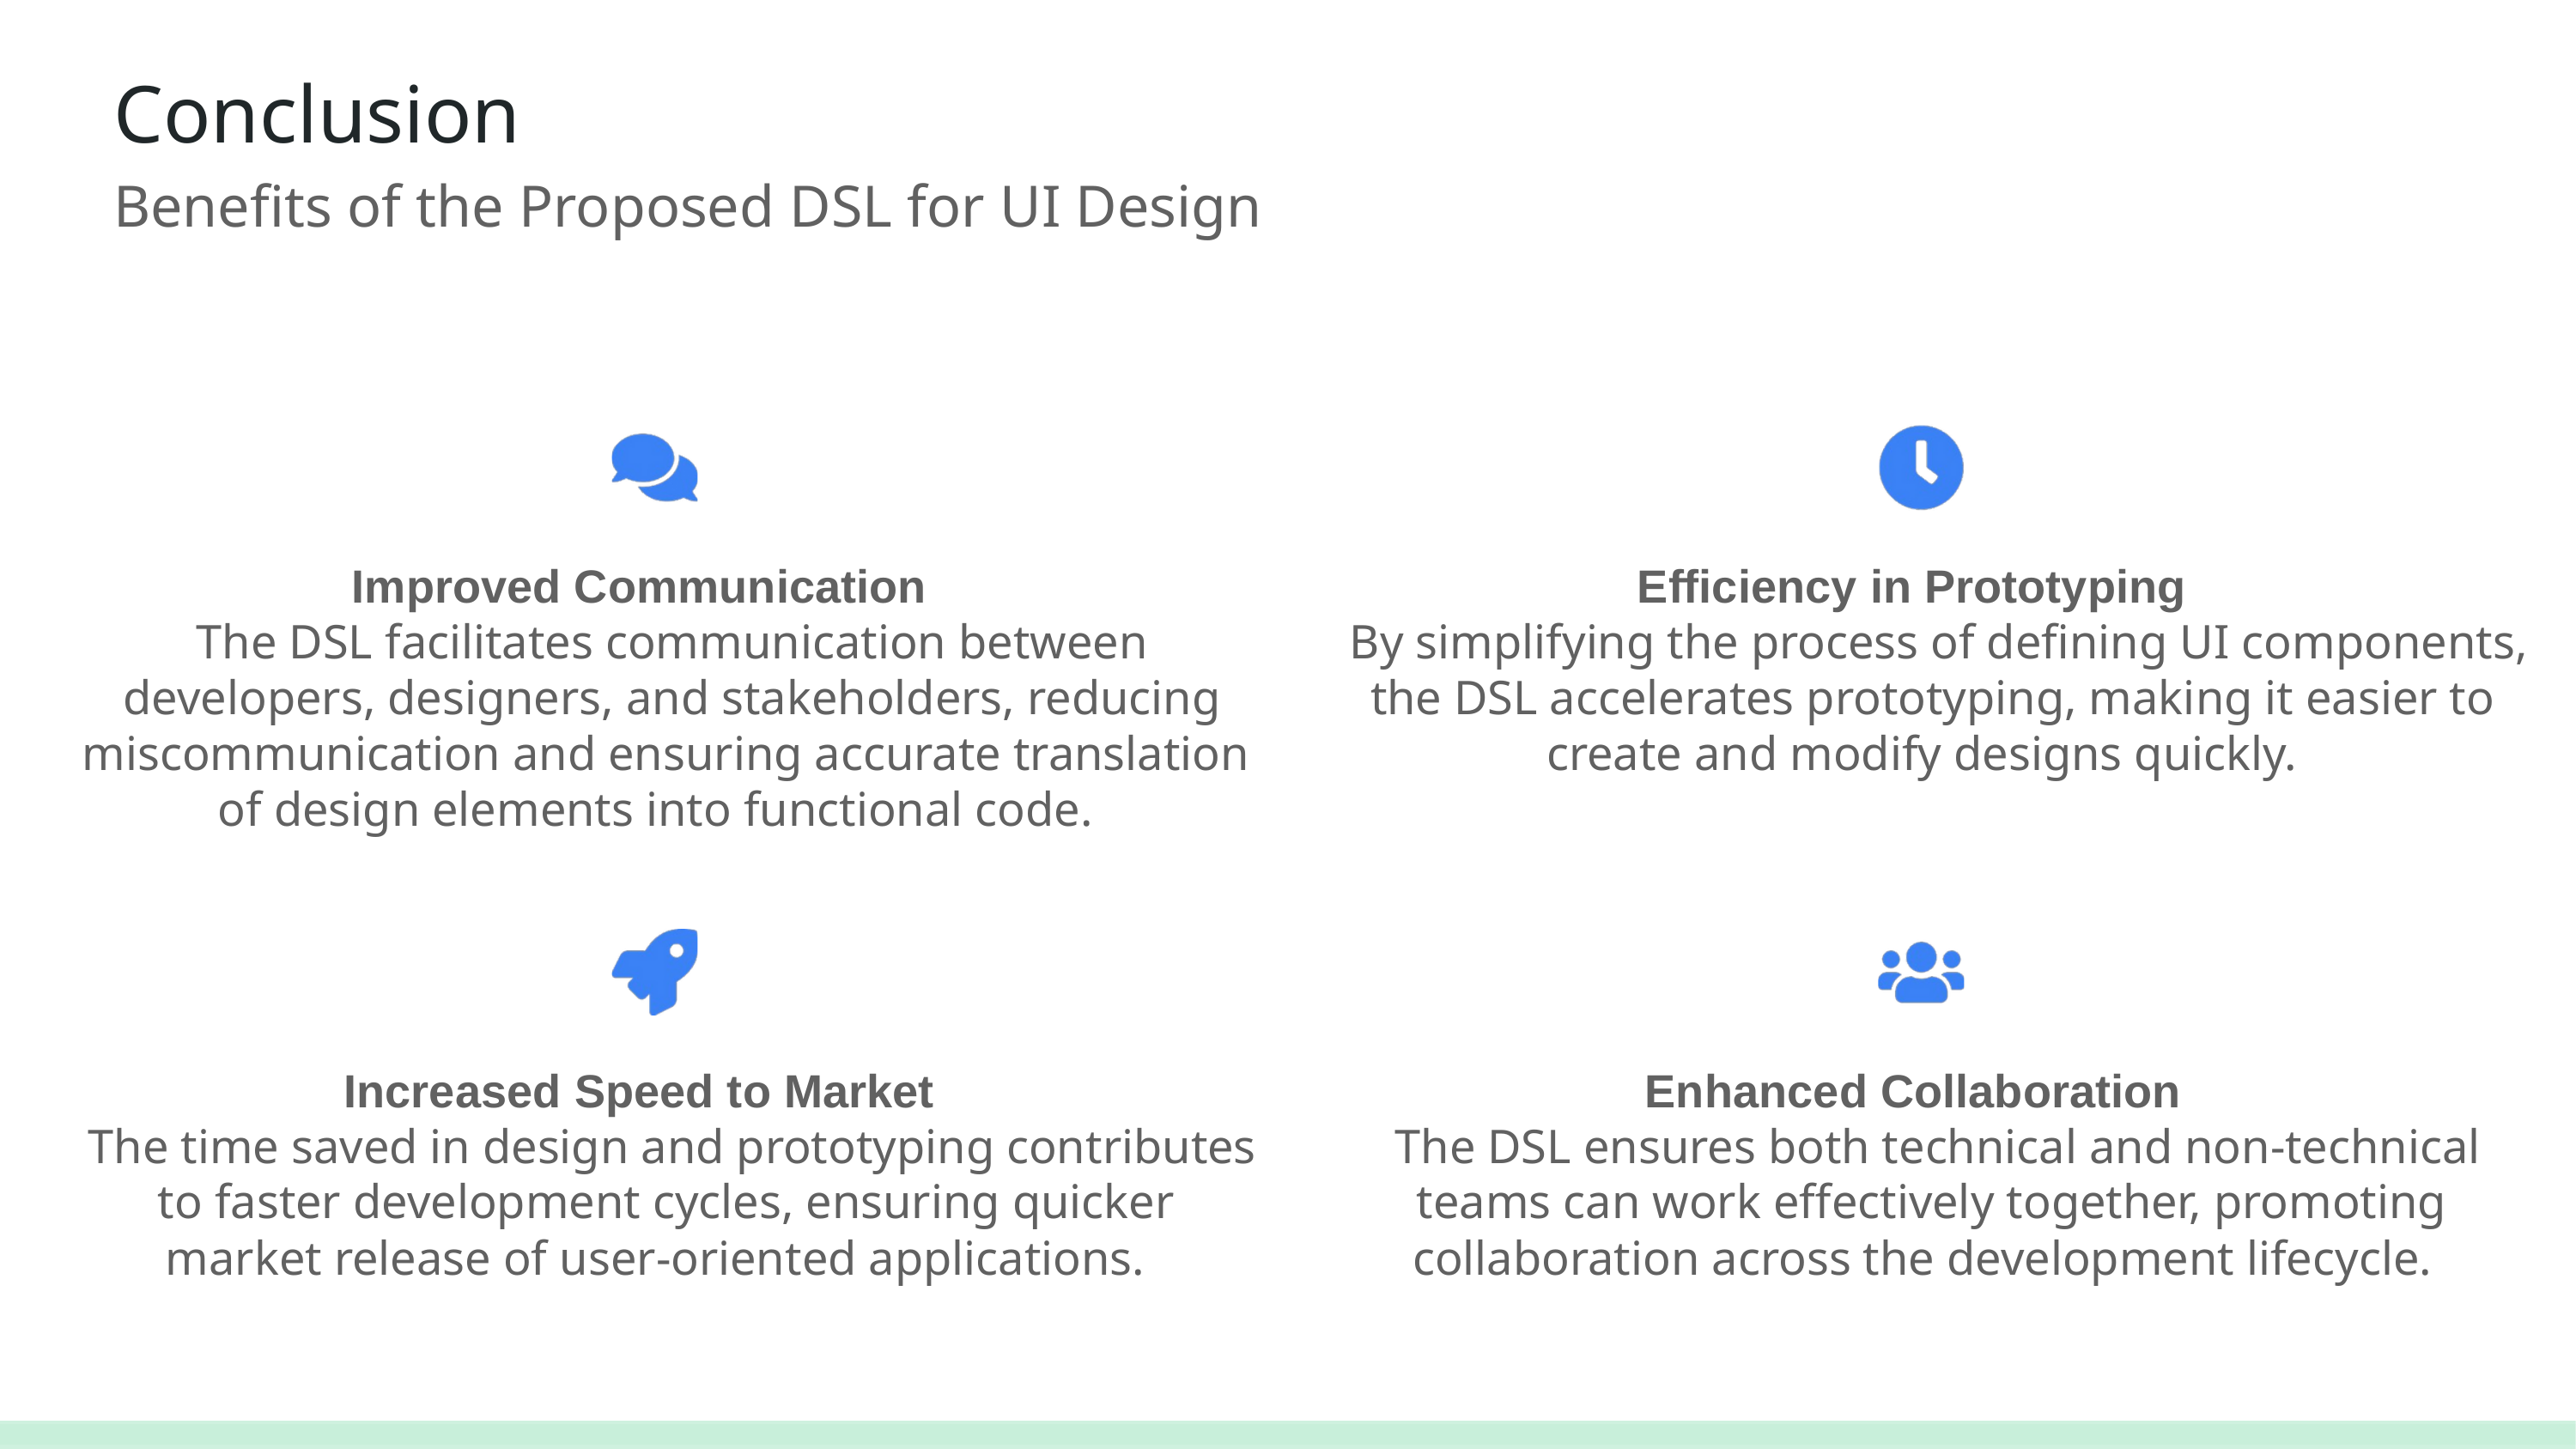

Conclusion
Benefits of the Proposed DSL for UI Design

Efficiency in Prototyping
Improved Communication
By simplifying the process of defining UI components, the DSL accelerates prototyping, making it easier to
The DSL facilitates communication between developers, designers, and stakeholders, reducing miscommunication and ensuring accurate translation
create and modify designs quickly.
of design elements into functional code.

Increased Speed to Market
Enhanced Collaboration
The time saved in design and prototyping contributes to faster development cycles, ensuring quicker
The DSL ensures both technical and non-technical teams can work effectively together, promoting
market release of user-oriented applications.
collaboration across the development lifecycle.